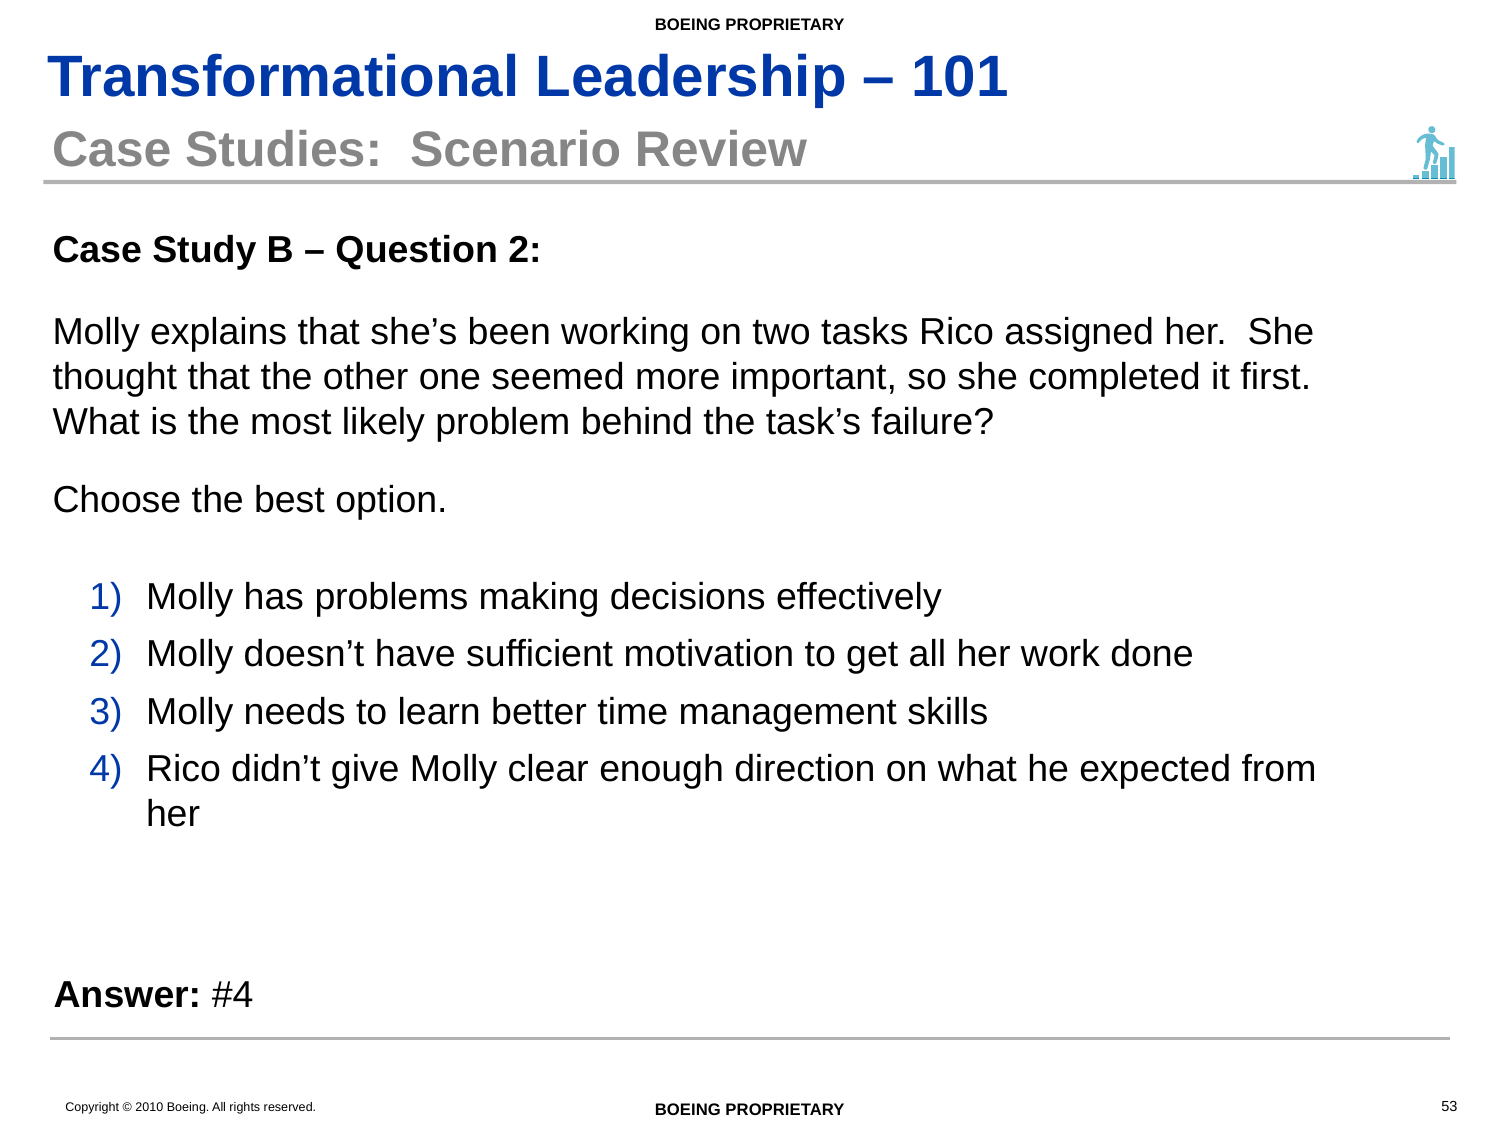

# Case Studies:  Scenario Review
Case Study B – Question 2:

Molly explains that she’s been working on two tasks Rico assigned her.  She thought that the other one seemed more important, so she completed it first.  What is the most likely problem behind the task’s failure?

Choose the best option.

Molly has problems making decisions effectively
Molly doesn’t have sufficient motivation to get all her work done
Molly needs to learn better time management skills
Rico didn’t give Molly clear enough direction on what he expected from her
Answer: #4
53